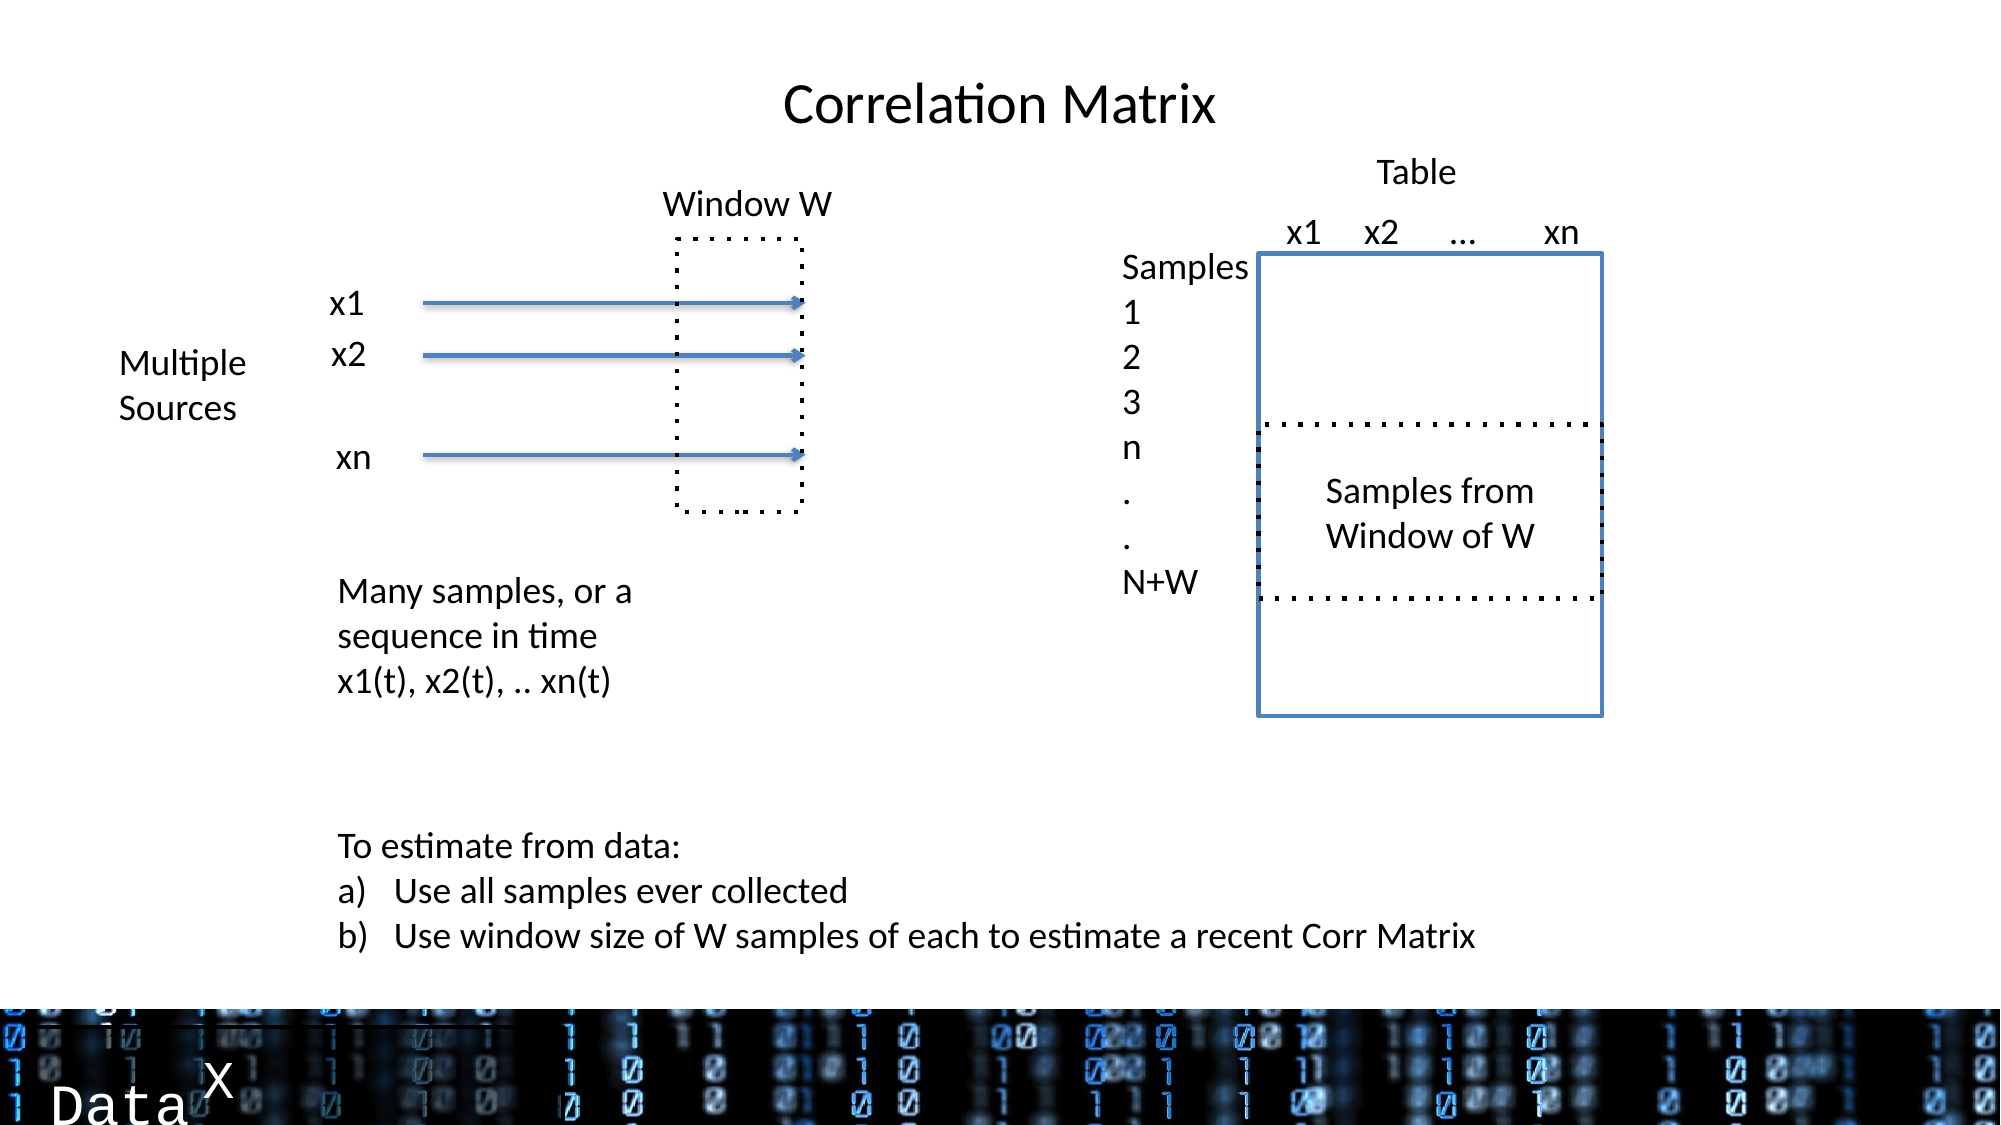

# Correlation Matrix
Table
Window W
x1     x2      …        xn
Samples
1
2
3
n
.
.
N+W

x1
x2
Multiple
Sources
xn
Samples from Window of W
Many samples, or a
sequence in time
x1(t), x2(t), .. xn(t)
To estimate from data:
Use all samples ever collected
Use window size of W samples of each to estimate a recent Corr Matrix